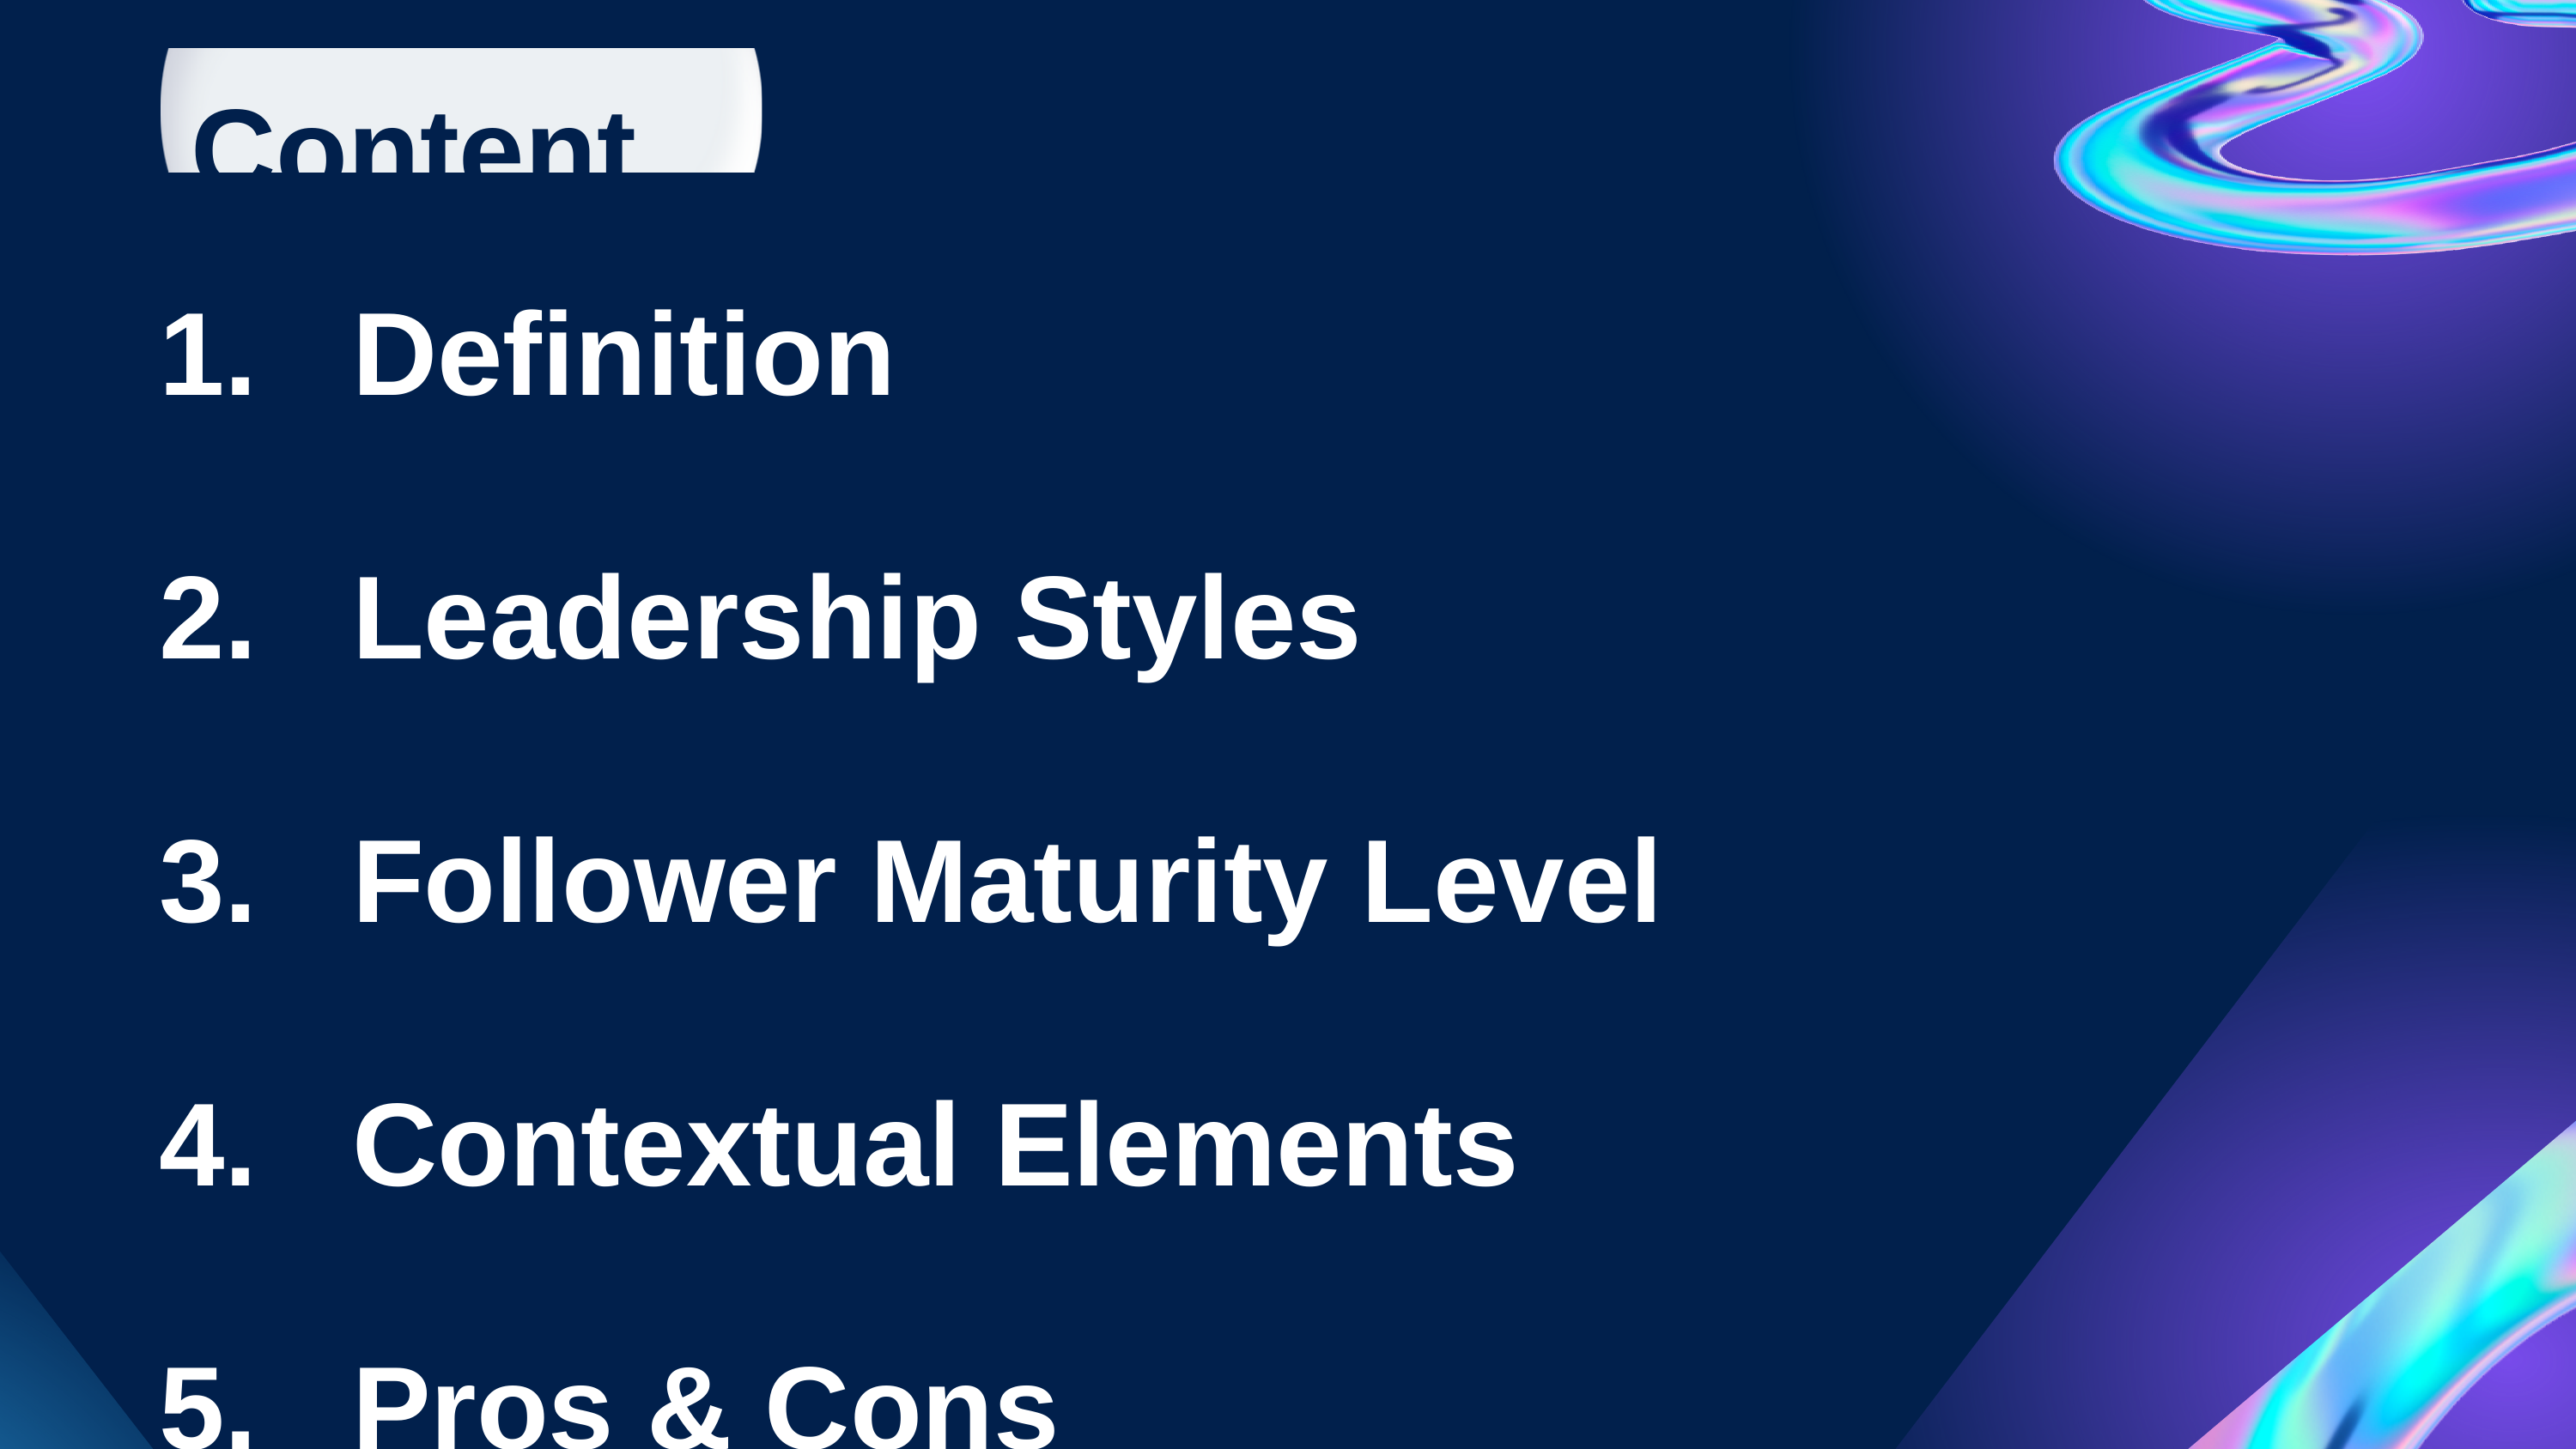

Content

Definition
Leadership Styles
Follower Maturity Level
Contextual Elements
Pros & Cons